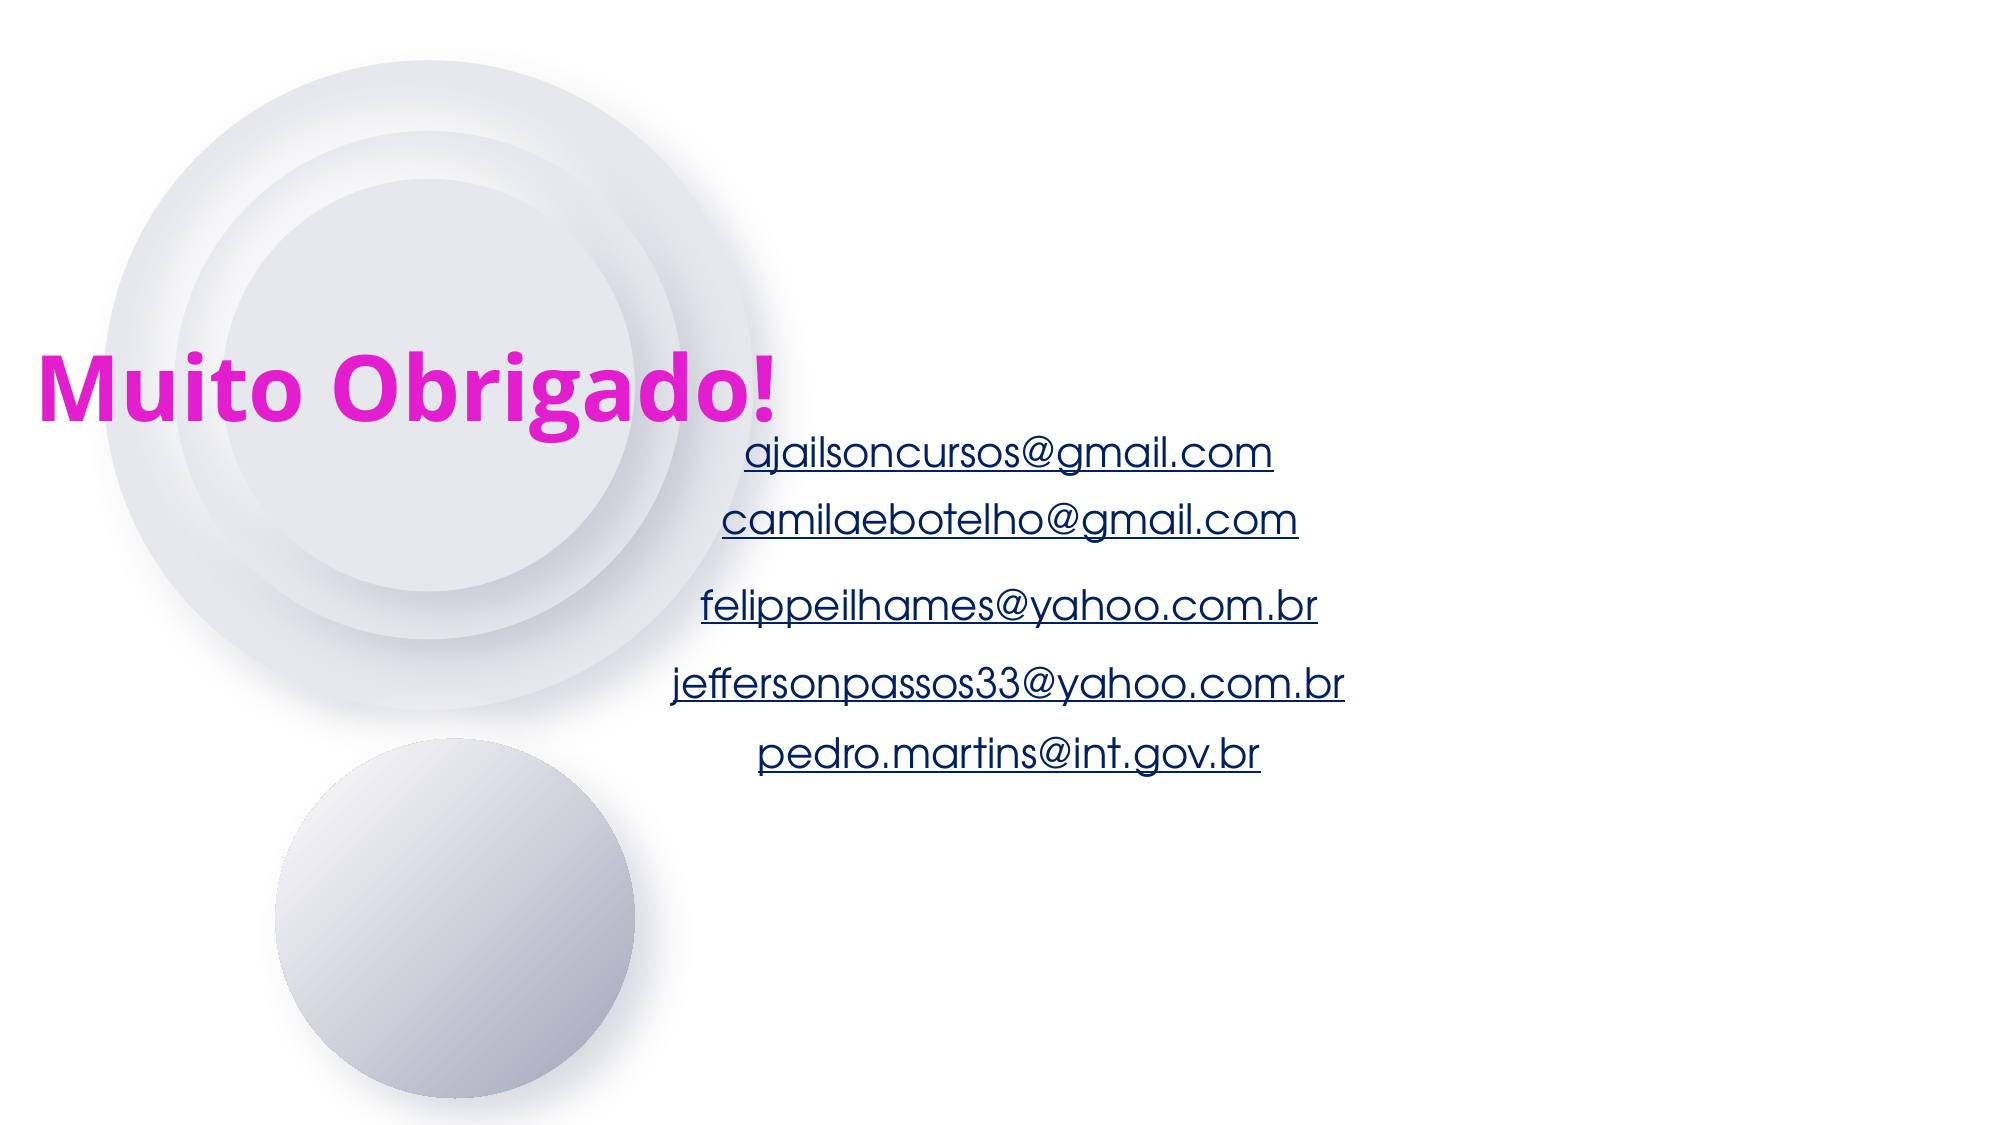

Muito Obrigado!
ajailsoncursos@gmail.com
camilaebotelho@gmail.com
felippeilhames@yahoo.com.br
jeffersonpassos33@yahoo.com.br
pedro.martins@int.gov.br